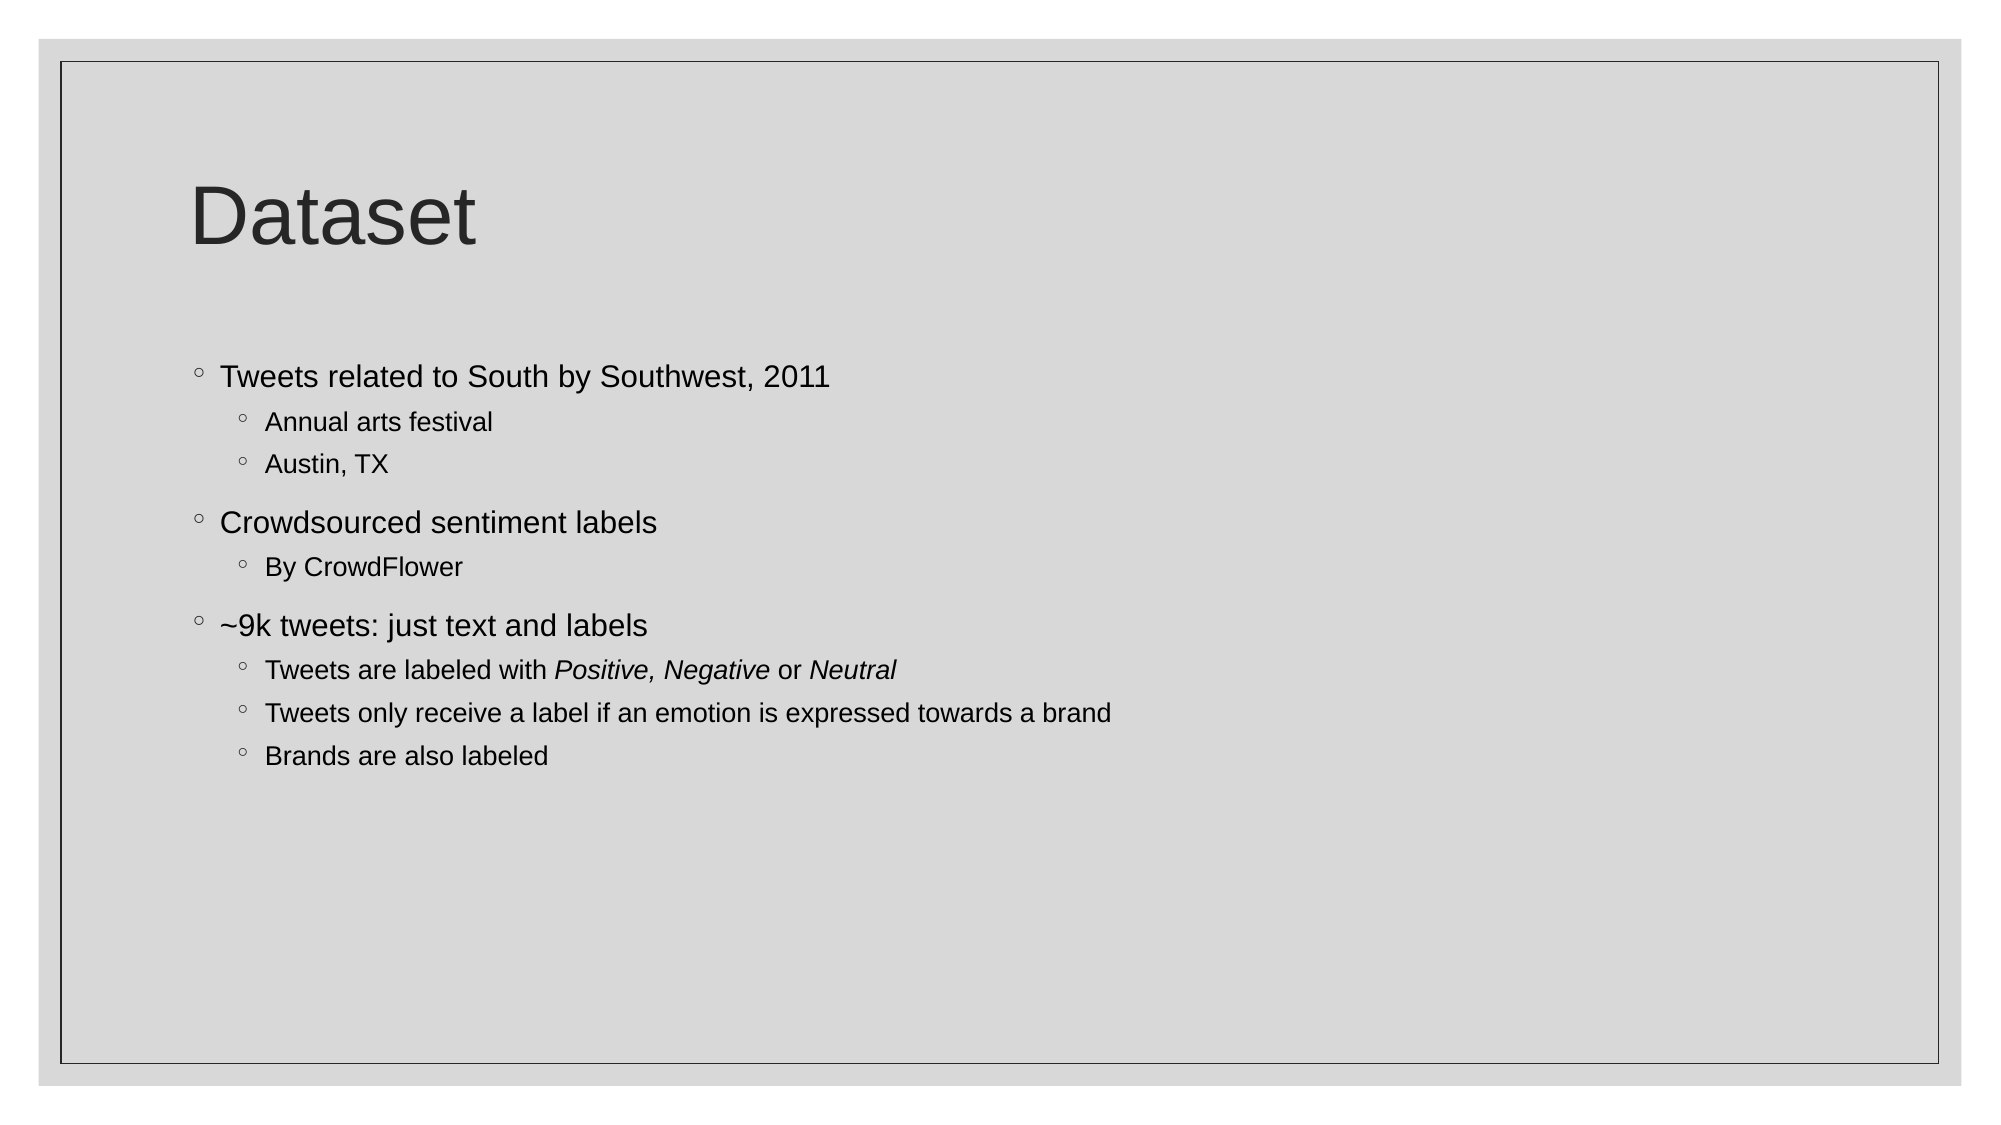

# Dataset
Tweets related to South by Southwest, 2011
Annual arts festival
Austin, TX
Crowdsourced sentiment labels
By CrowdFlower
~9k tweets: just text and labels
Tweets are labeled with Positive, Negative or Neutral
Tweets only receive a label if an emotion is expressed towards a brand
Brands are also labeled